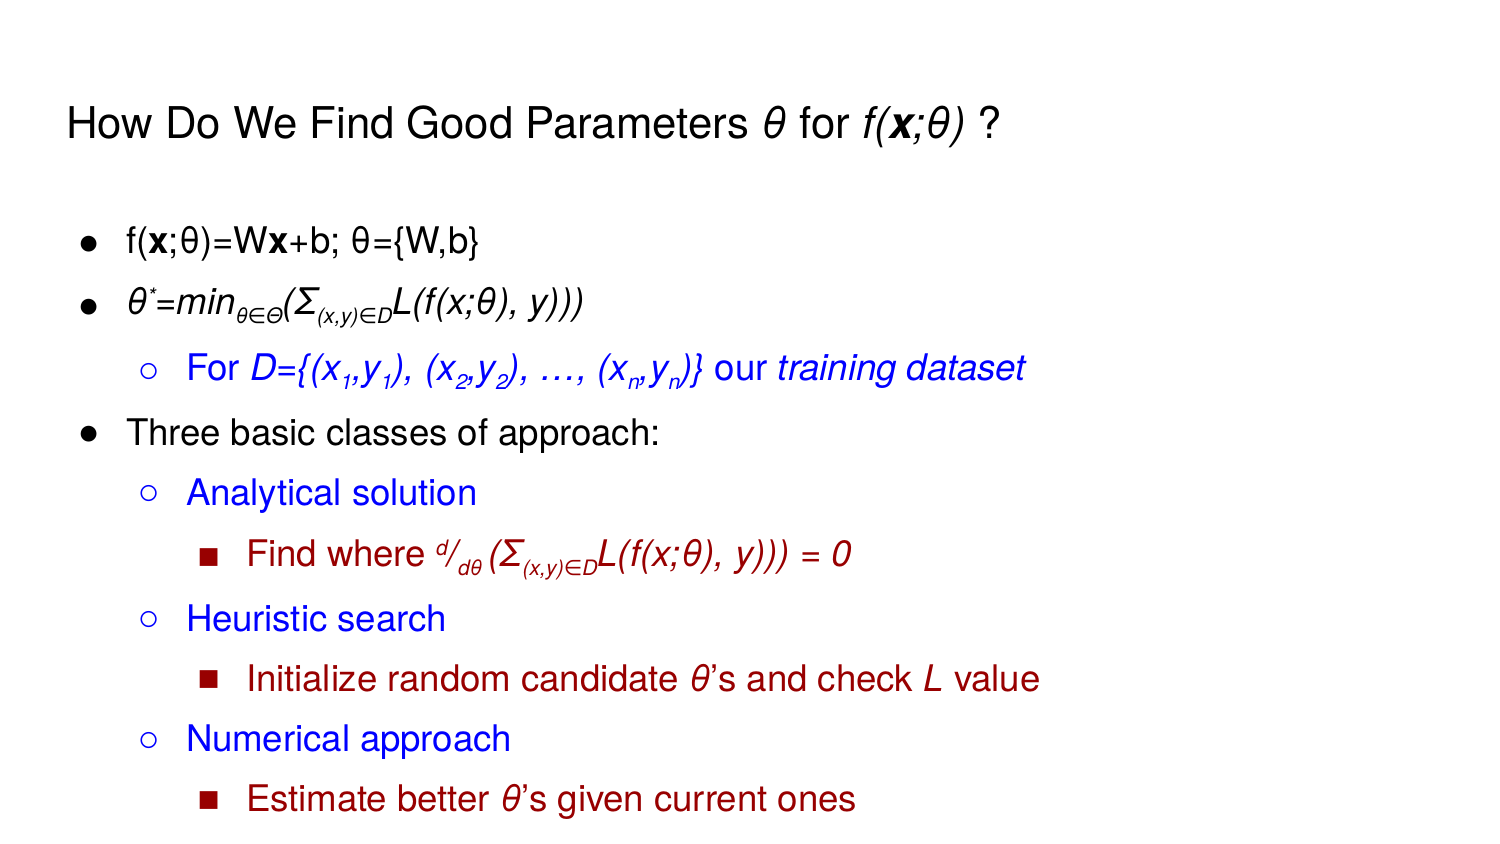

# How Do We Find Good Parameters θ for f(x;θ) ?
f(x;θ)=Wx+b; θ={W,b}
θ*=minθ∈Θ(Σ(x,y)∈DL(f(x;θ), y)))
For D={(x1,y1), (x2,y2), …, (xn,yn)} our training dataset
Three basic classes of approach:
Analytical solution
Find where d/dθ (Σ(x,y)∈DL(f(x;θ), y))) = 0
Heuristic search
Initialize random candidate θ’s and check L value
Numerical approach
Estimate better θ’s given current ones